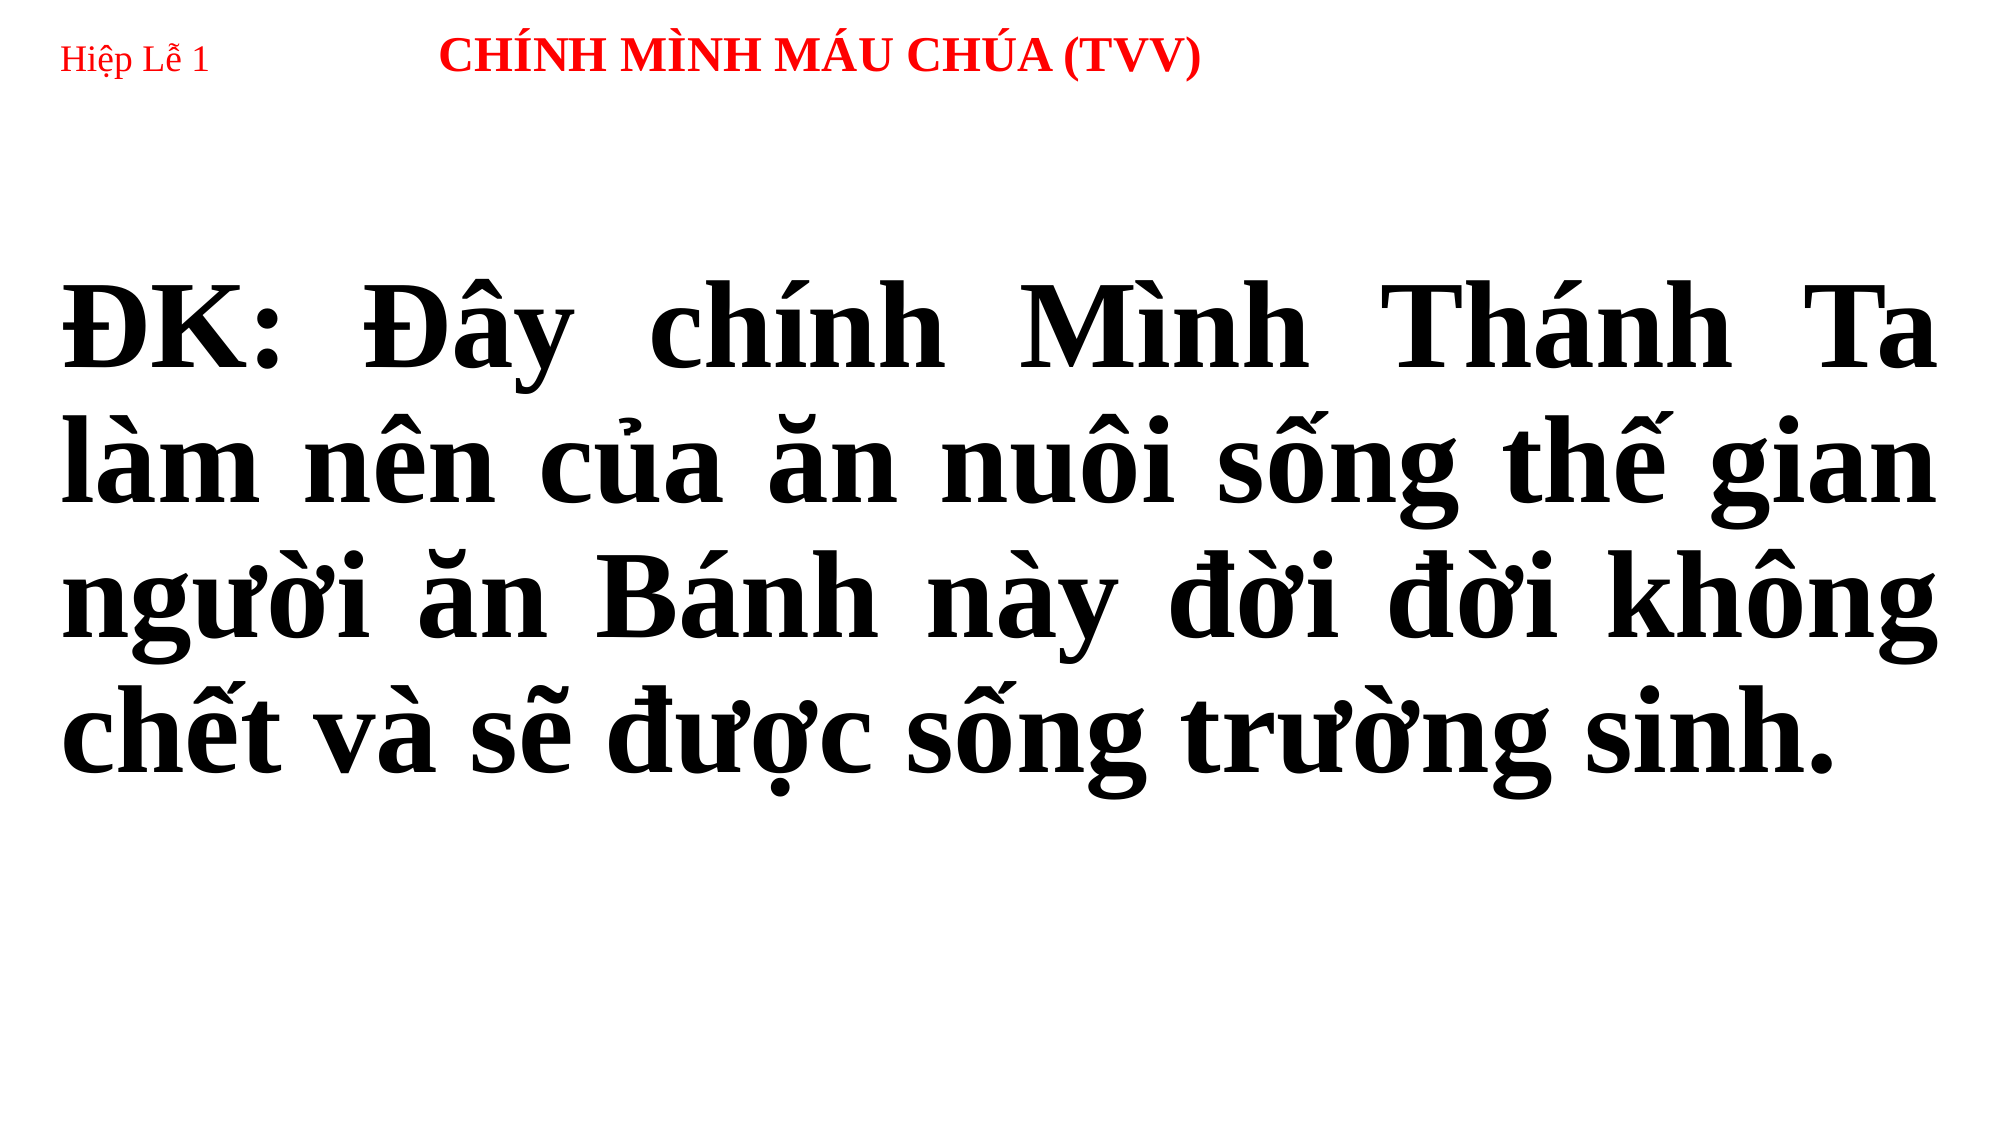

# Hiệp Lễ 1                        CHÍNH MÌNH MÁU CHÚA (TVV)
ĐK: Đây chính Mình Thánh Ta làm nên của ăn nuôi sống thế gian người ăn Bánh này đời đời không chết và sẽ được sống trường sinh.